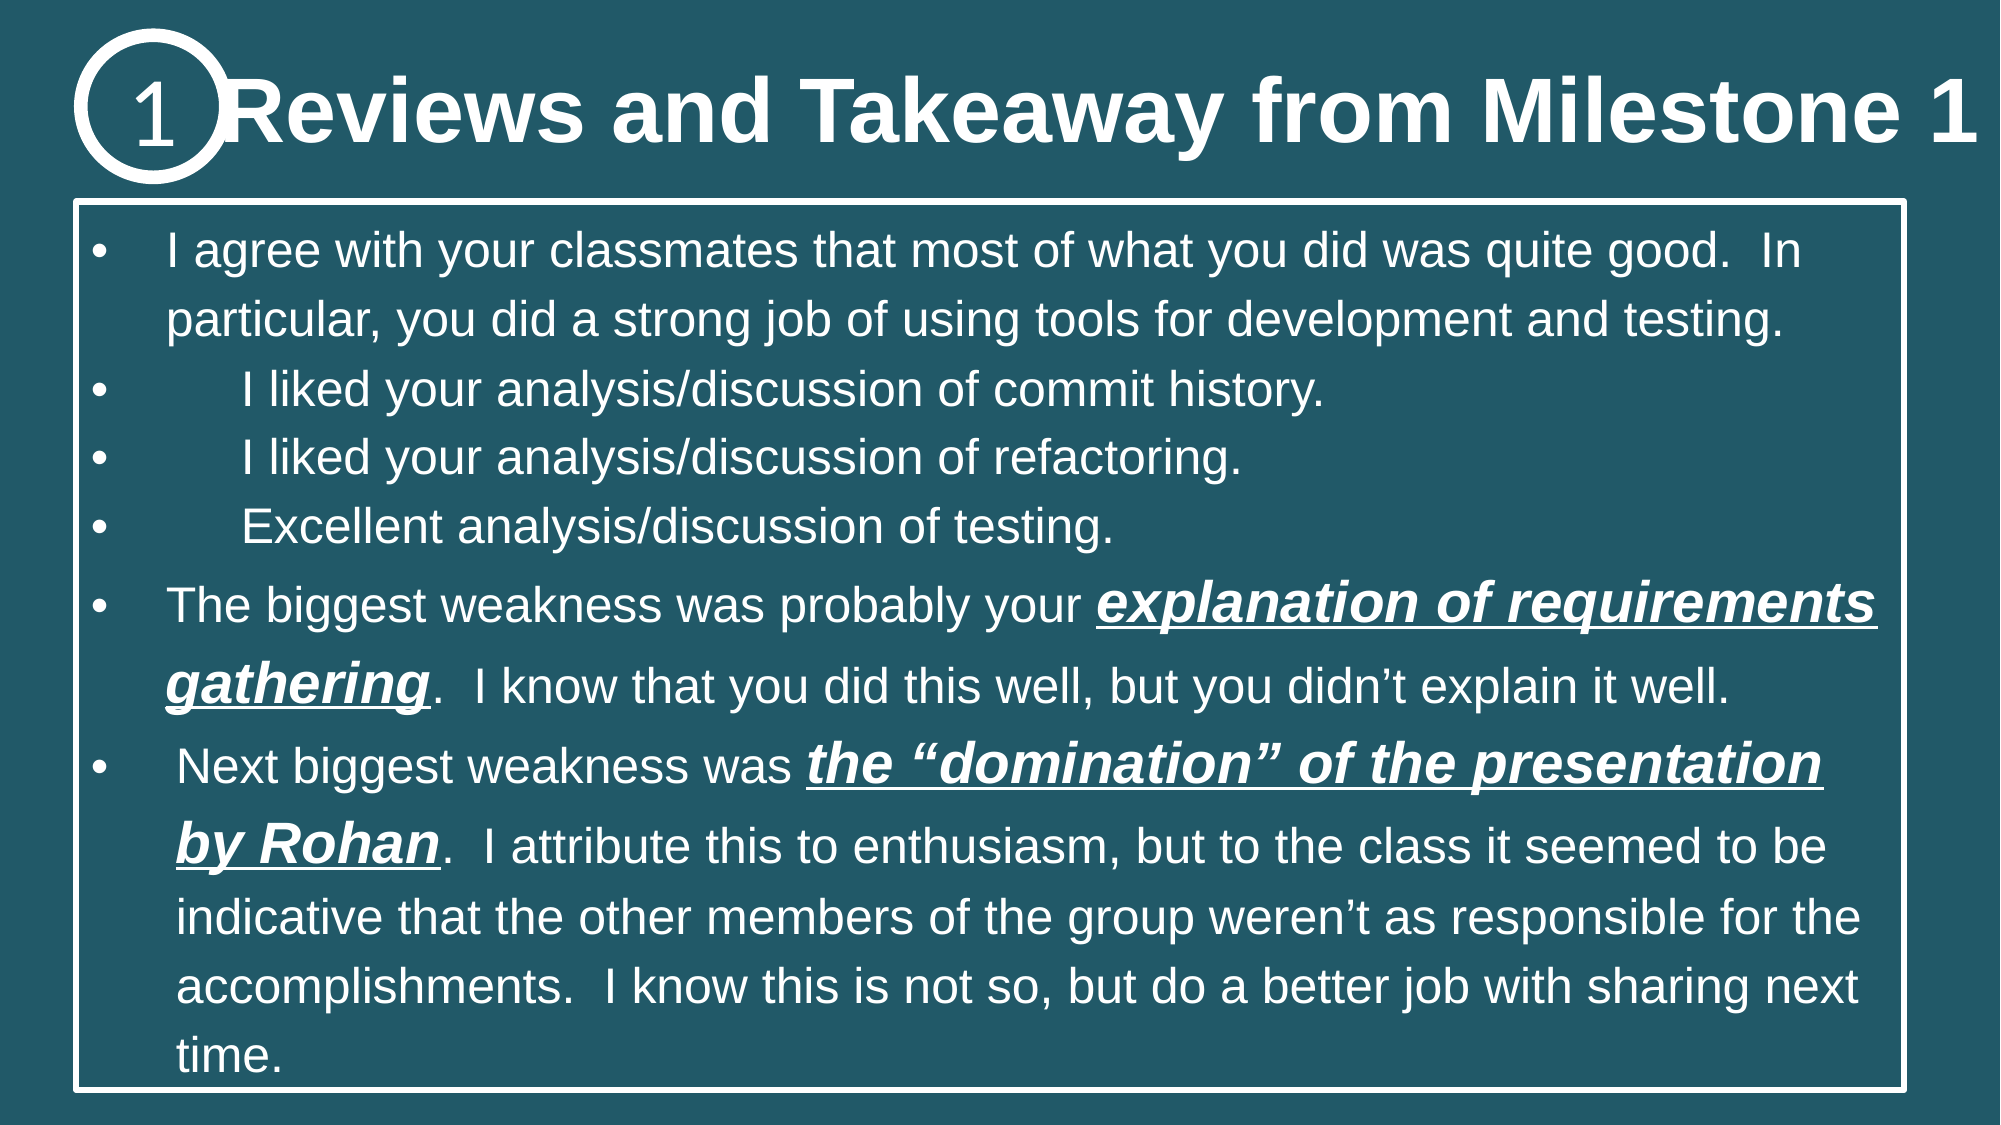

1
Reviews and Takeaway from Milestone 1
•	I agree with your classmates that most of what you did was quite good.  In particular, you did a strong job of using tools for development and testing.
•	I liked your analysis/discussion of commit history.
•	I liked your analysis/discussion of refactoring.
•	Excellent analysis/discussion of testing.
•	The biggest weakness was probably your explanation of requirements gathering.  I know that you did this well, but you didn’t explain it well.
•	Next biggest weakness was the “domination” of the presentation by Rohan.  I attribute this to enthusiasm, but to the class it seemed to be indicative that the other members of the group weren’t as responsible for the accomplishments.  I know this is not so, but do a better job with sharing next time.